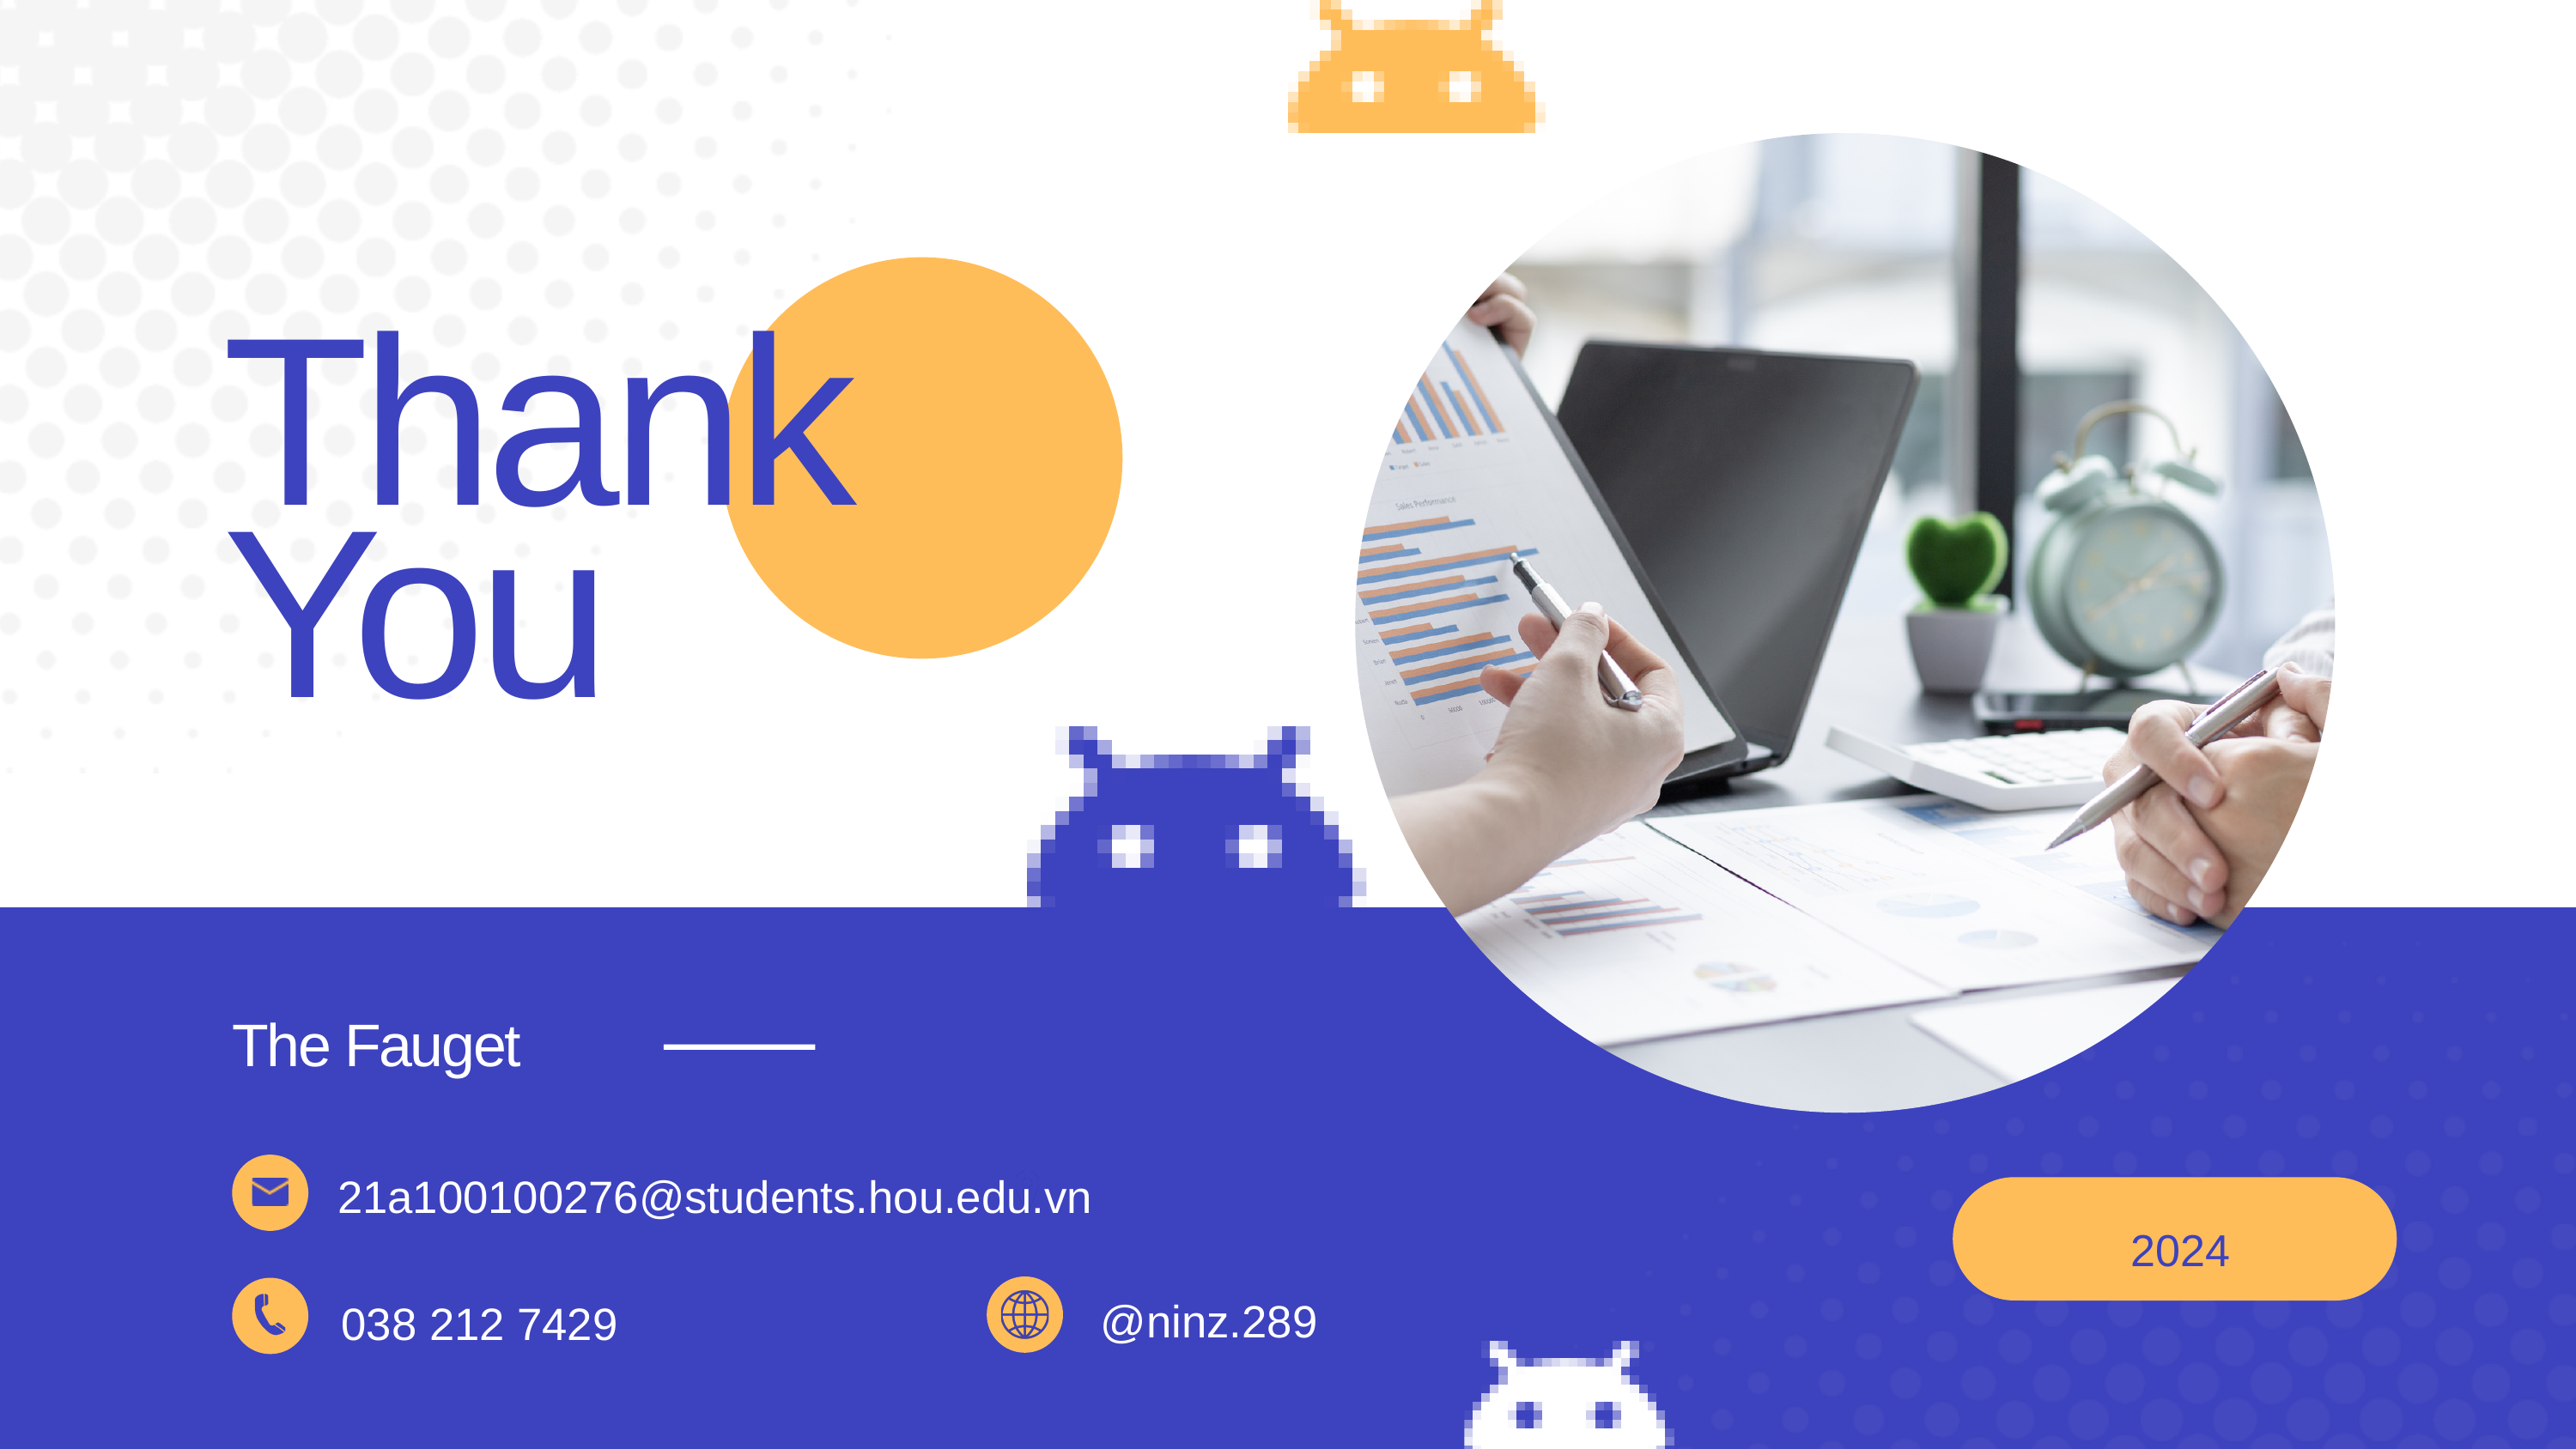

Thank You

The Fauget

21a100100276@students.hou.edu.vn

2024

@ninz.289
038 212 7429